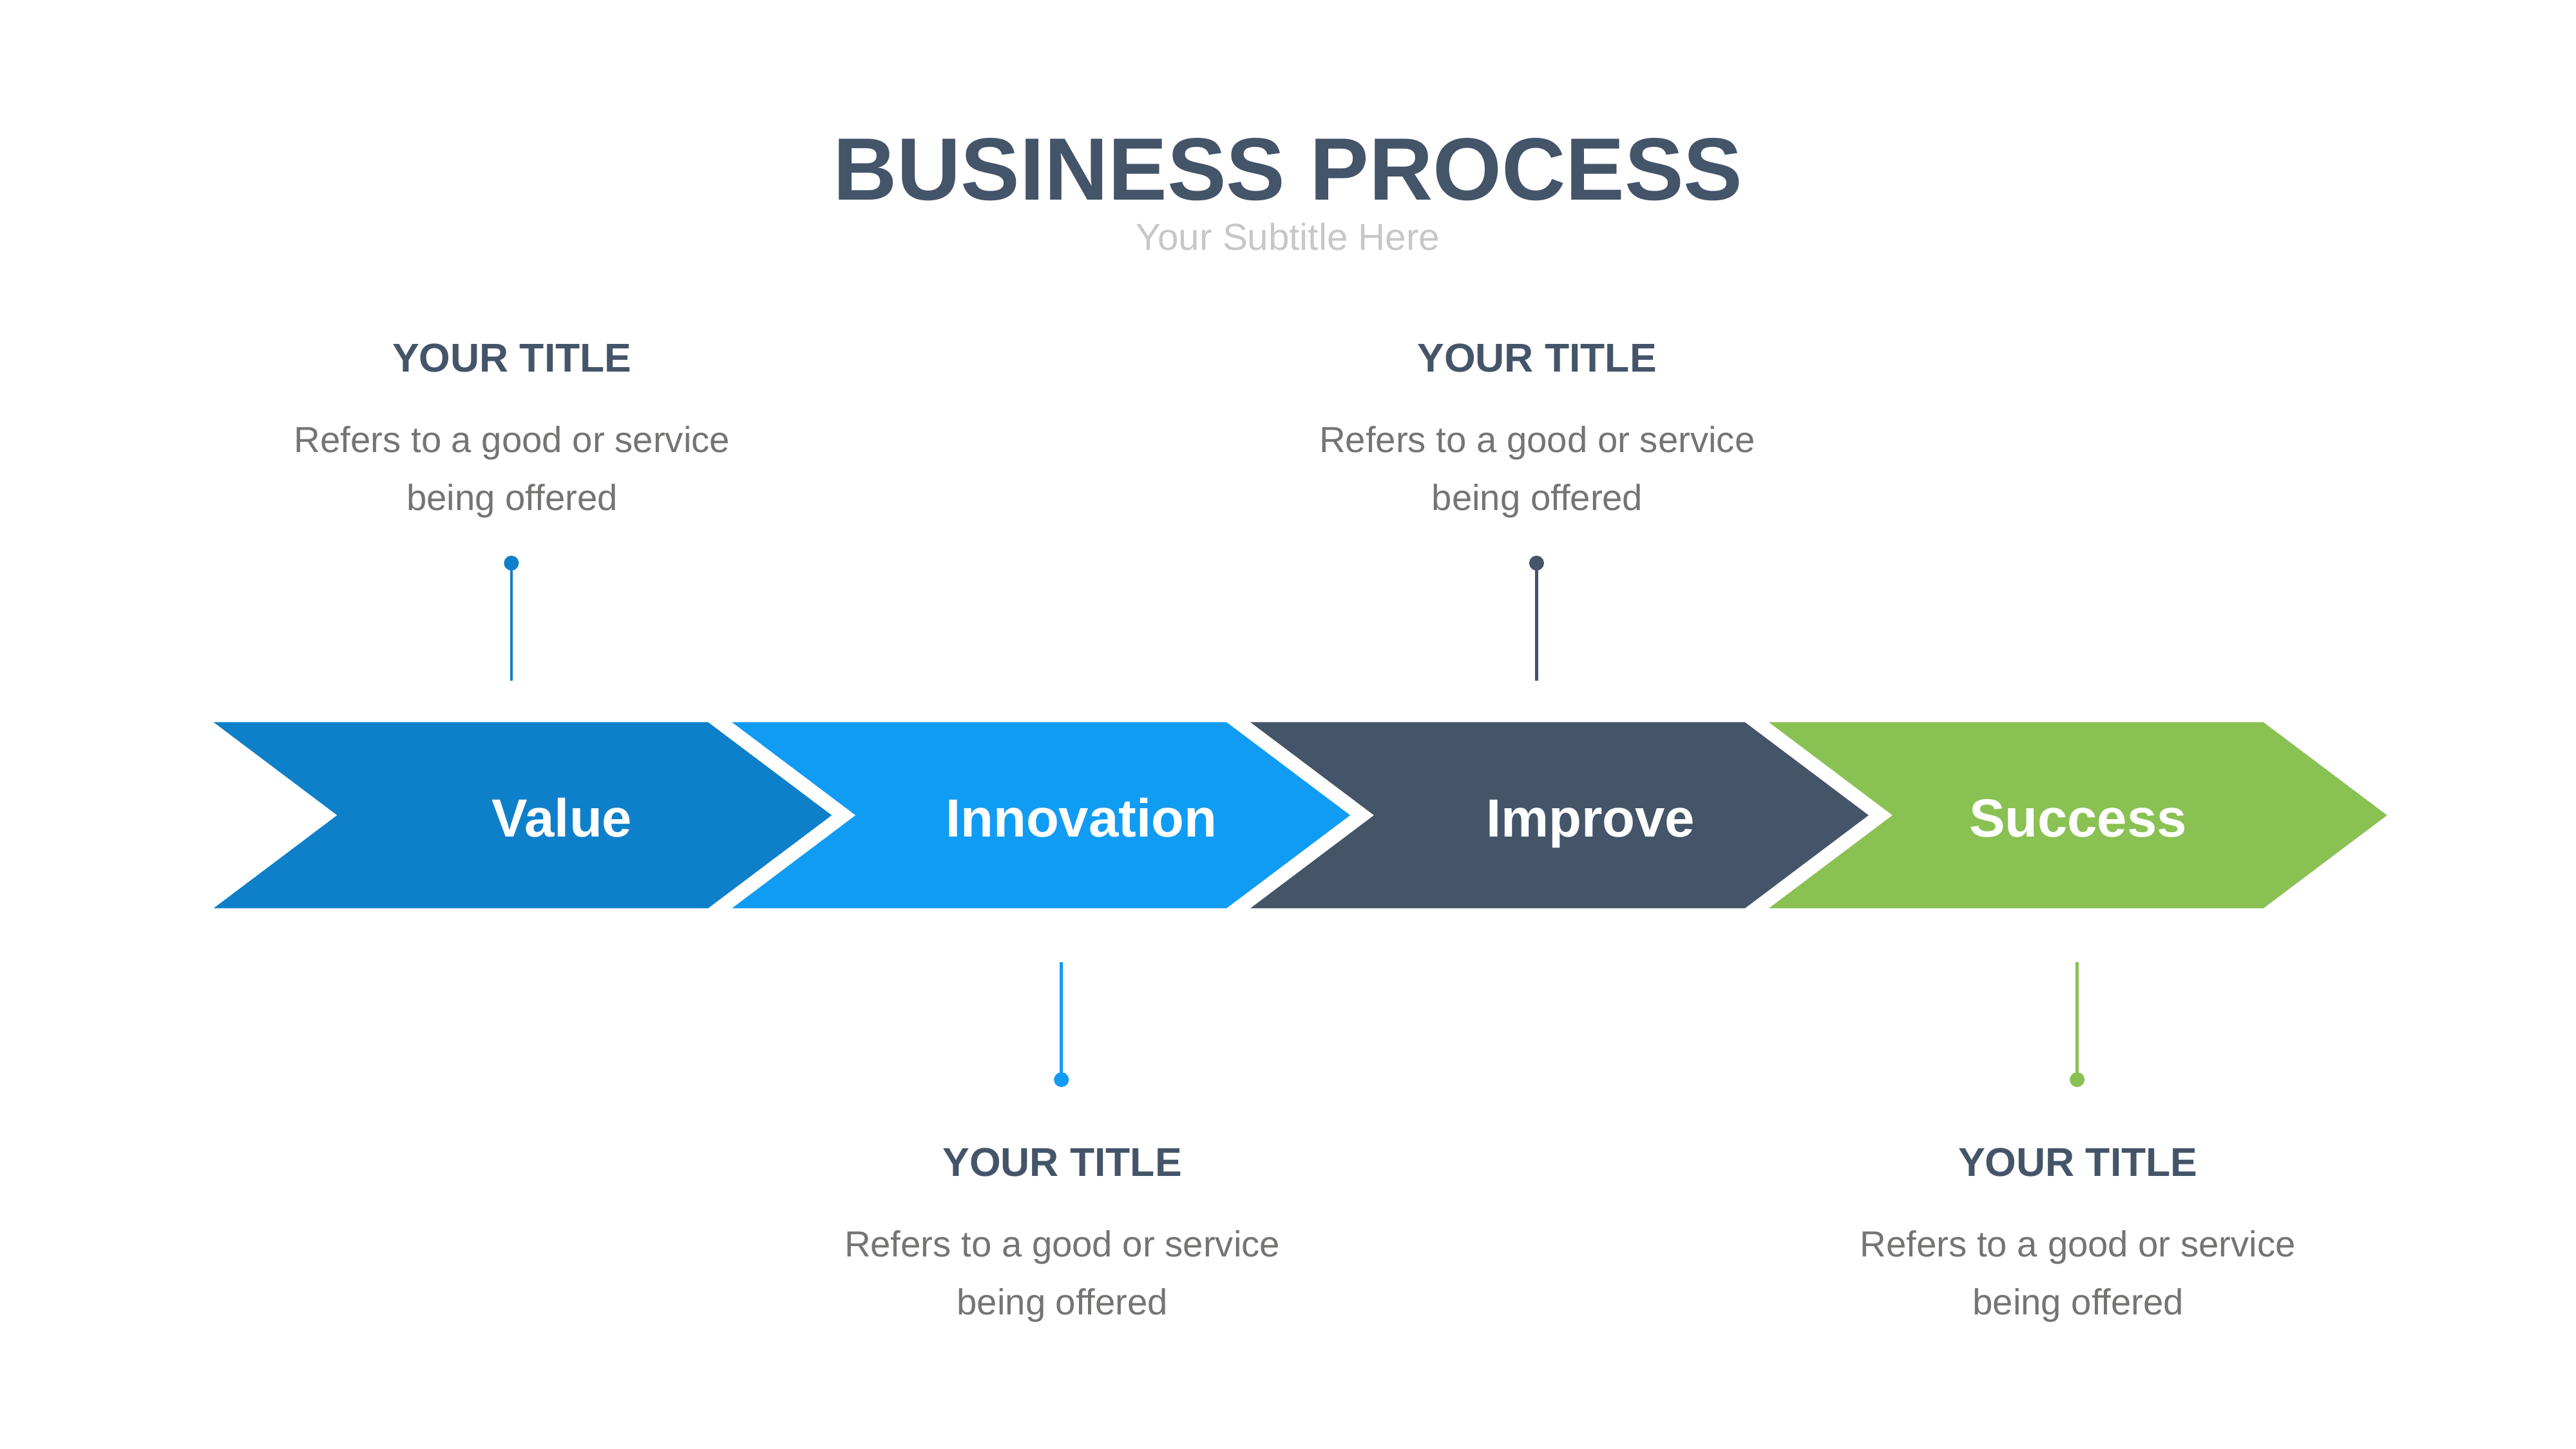

BUSINESS PROCESS
Your Subtitle Here
YOUR TITLE
YOUR TITLE
Refers to a good or service being offered
Refers to a good or service being offered

Value
Innovation
Improve
Success
YOUR TITLE
YOUR TITLE
Refers to a good or service being offered
Refers to a good or service being offered